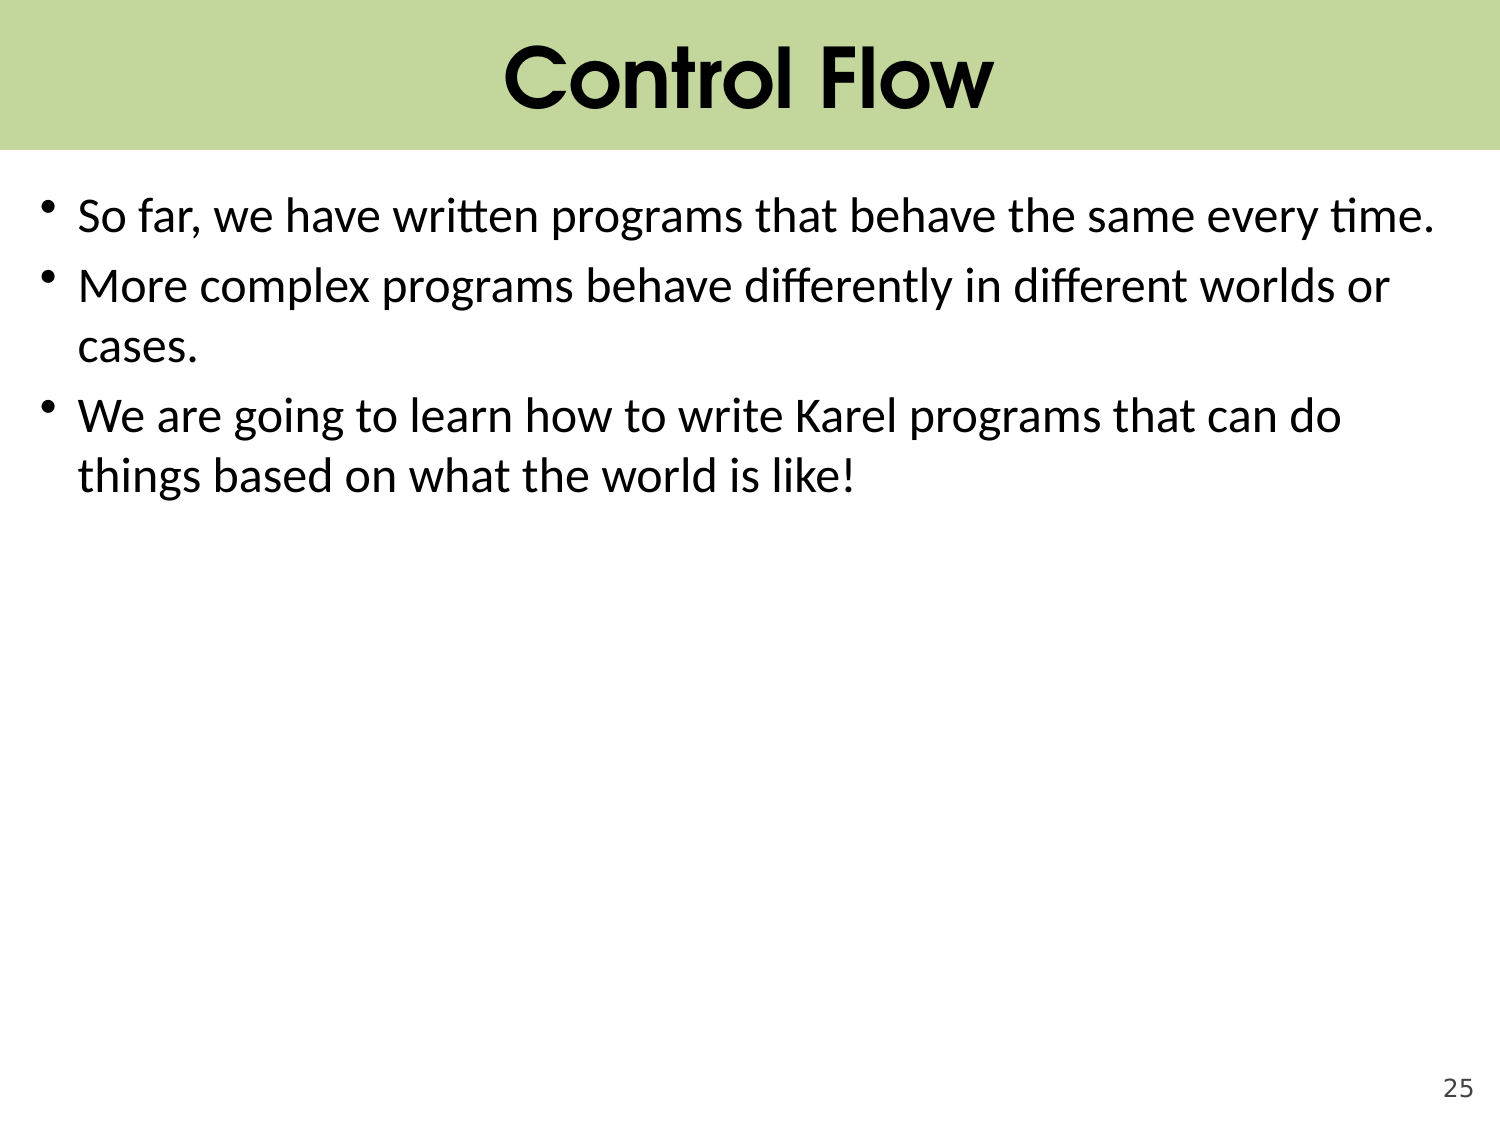

# Control Flow
So far, we have written programs that behave the same every time.
More complex programs behave differently in different worlds or cases.
We are going to learn how to write Karel programs that can do things based on what the world is like!